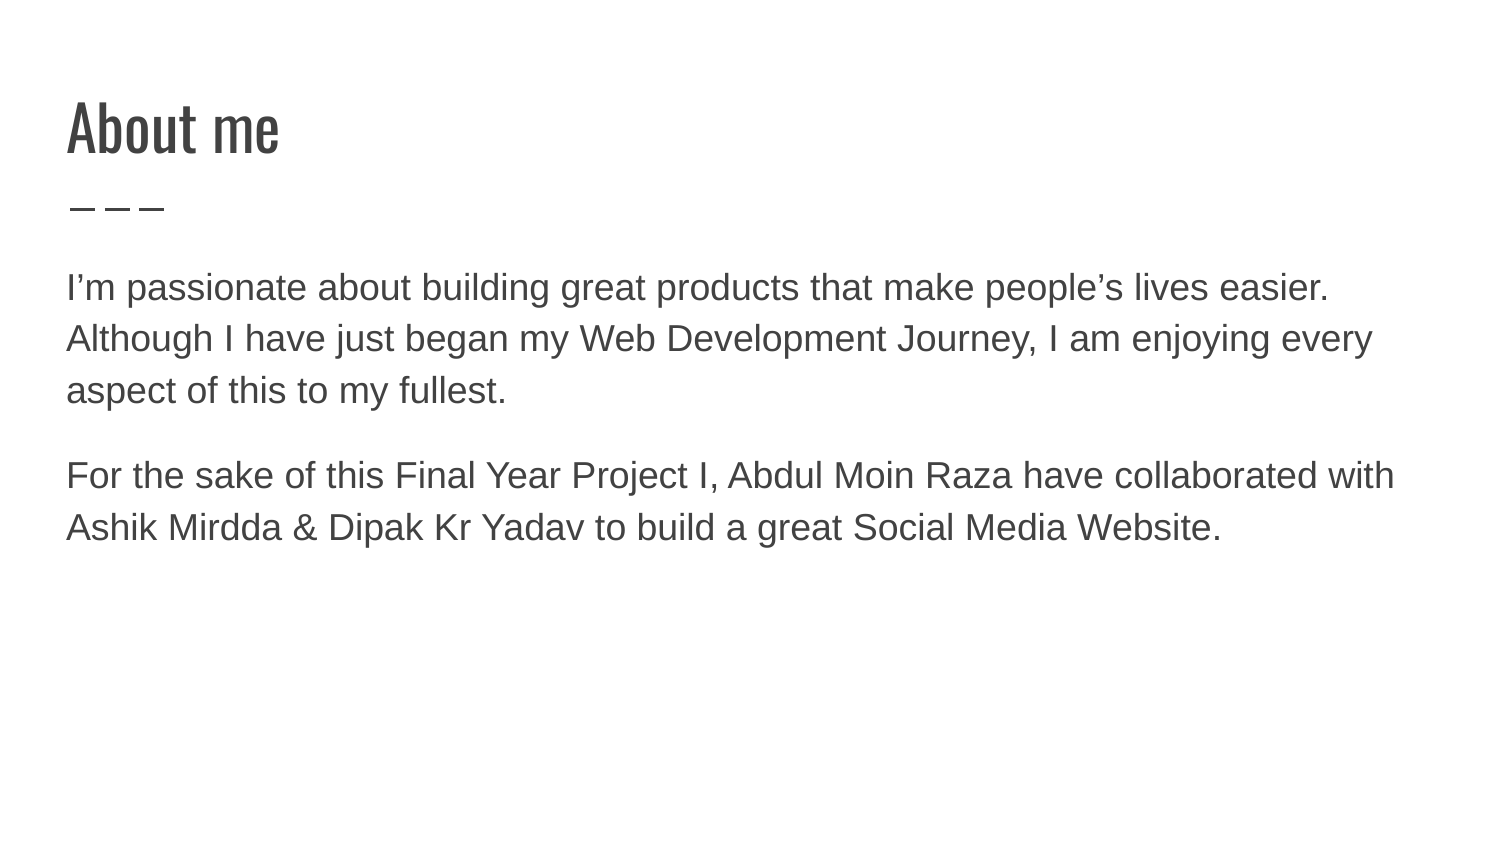

# About me
I’m passionate about building great products that make people’s lives easier. Although I have just began my Web Development Journey, I am enjoying every aspect of this to my fullest.
For the sake of this Final Year Project I, Abdul Moin Raza have collaborated with Ashik Mirdda & Dipak Kr Yadav to build a great Social Media Website.